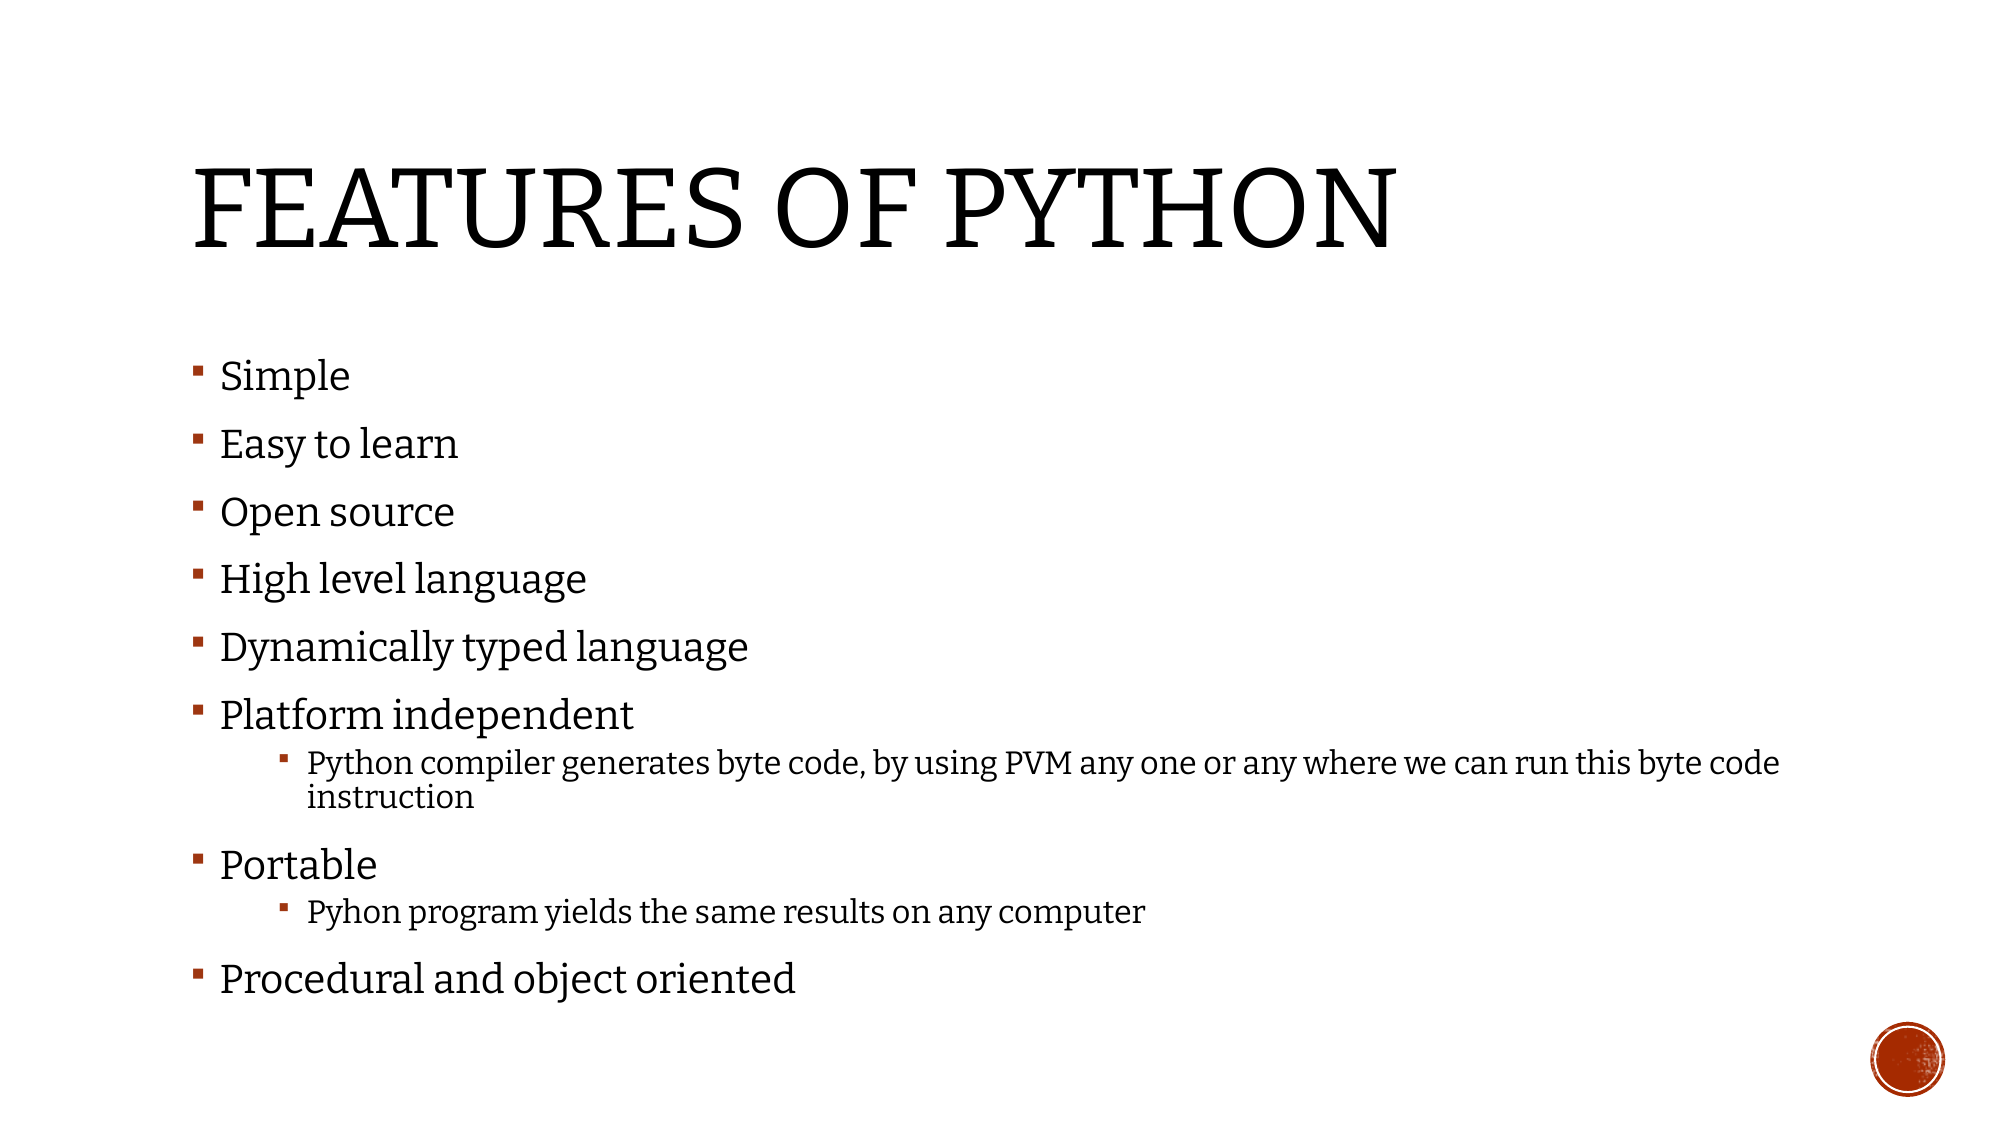

# Features of python
Simple
Easy to learn
Open source
High level language
Dynamically typed language
Platform independent
Python compiler generates byte code, by using PVM any one or any where we can run this byte code instruction
Portable
Pyhon program yields the same results on any computer
Procedural and object oriented